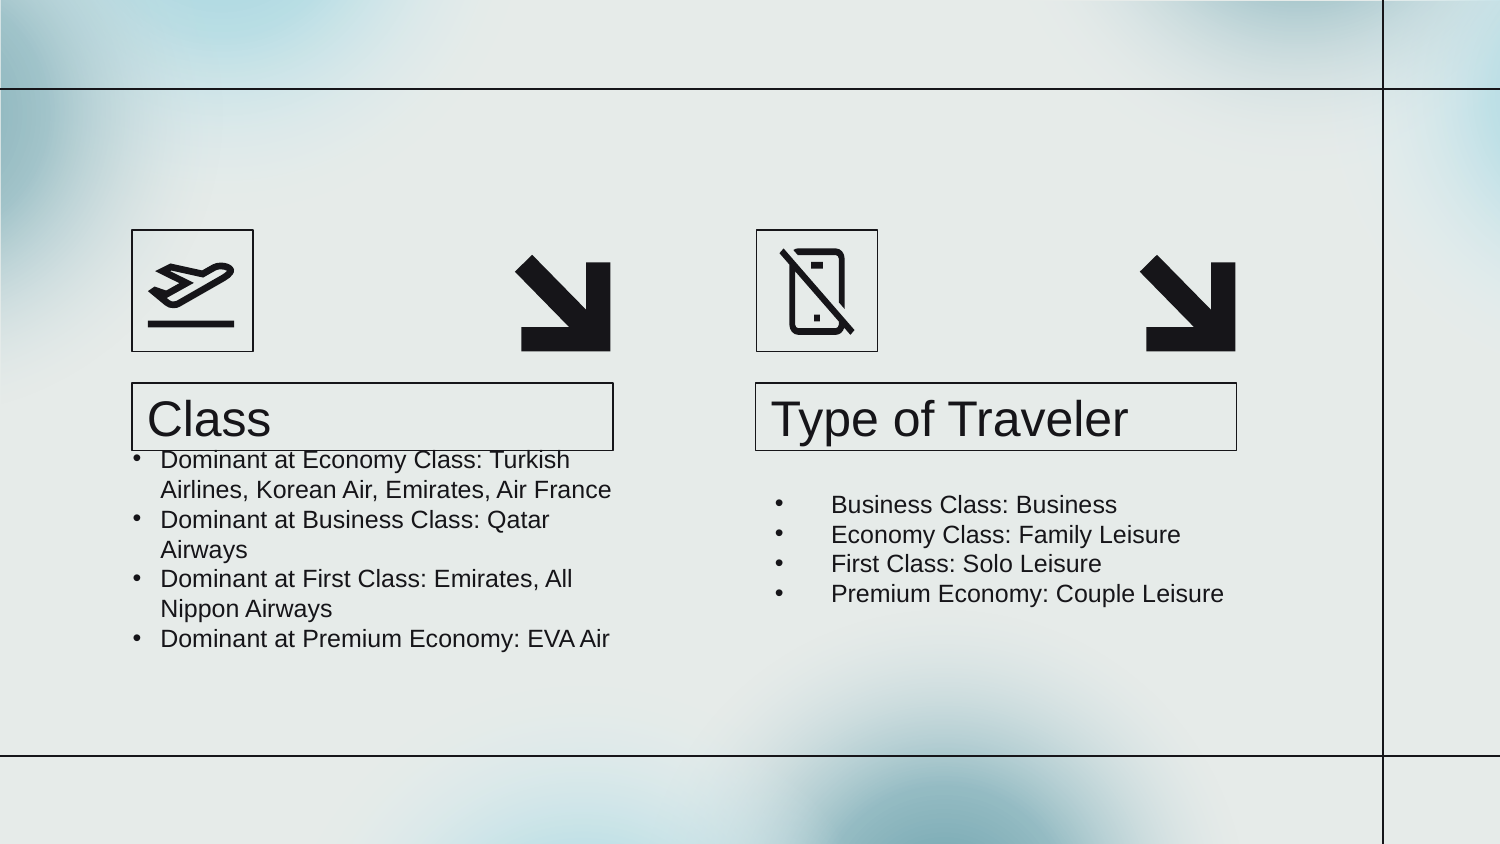

# Class
Type of Traveler
Dominant at Economy Class: Turkish Airlines, Korean Air, Emirates, Air France
Dominant at Business Class: Qatar Airways
Dominant at First Class: Emirates, All Nippon Airways
Dominant at Premium Economy: EVA Air
Business Class: Business
Economy Class: Family Leisure
First Class: Solo Leisure
Premium Economy: Couple Leisure